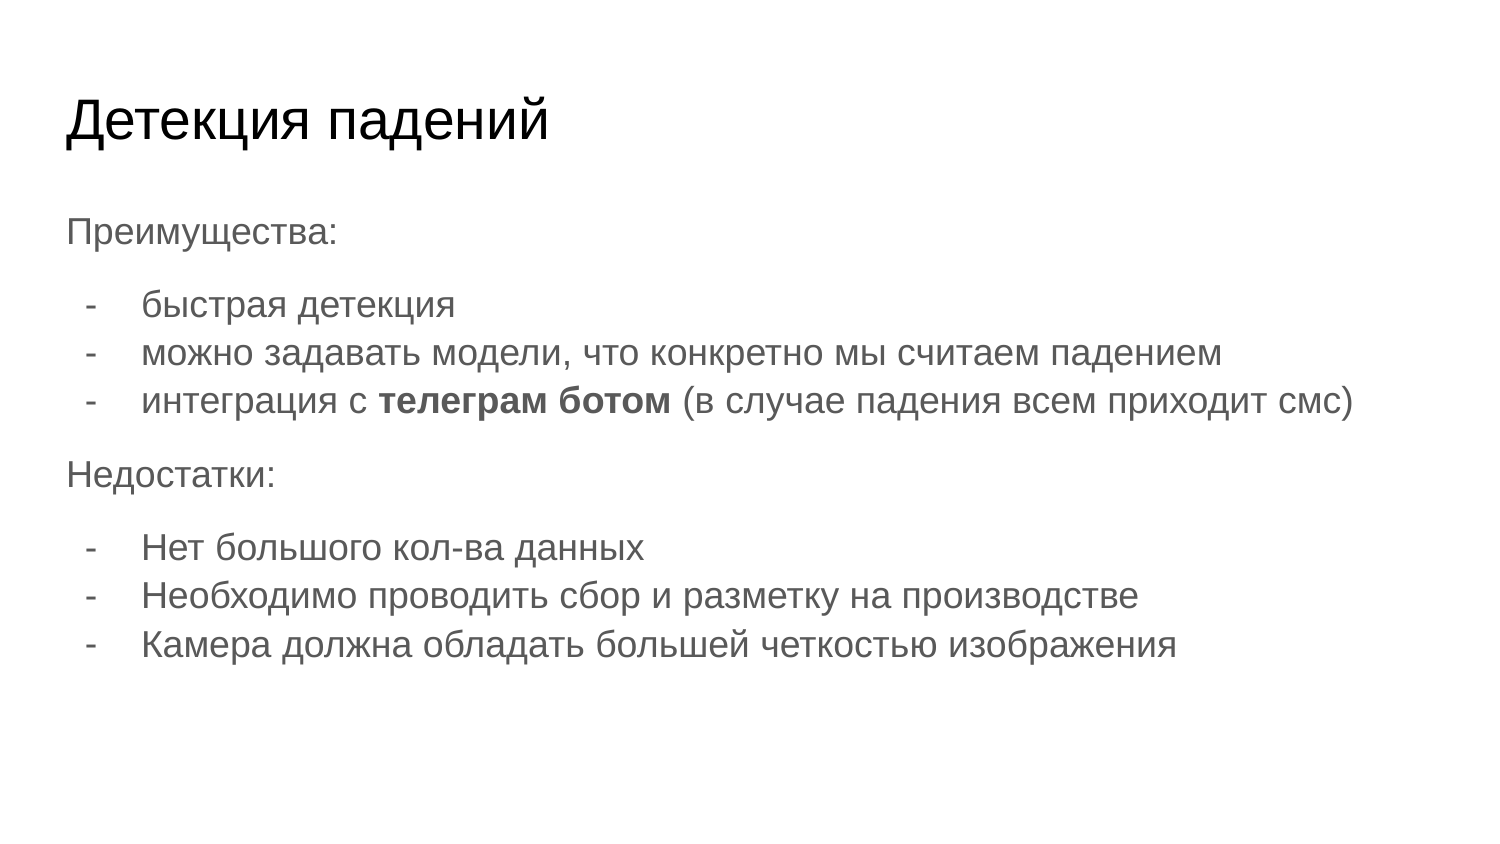

# Детекция падений
Преимущества:
быстрая детекция
можно задавать модели, что конкретно мы считаем падением
интеграция с телеграм ботом (в случае падения всем приходит смс)
Недостатки:
Нет большого кол-ва данных
Необходимо проводить сбор и разметку на производстве
Камера должна обладать большей четкостью изображения